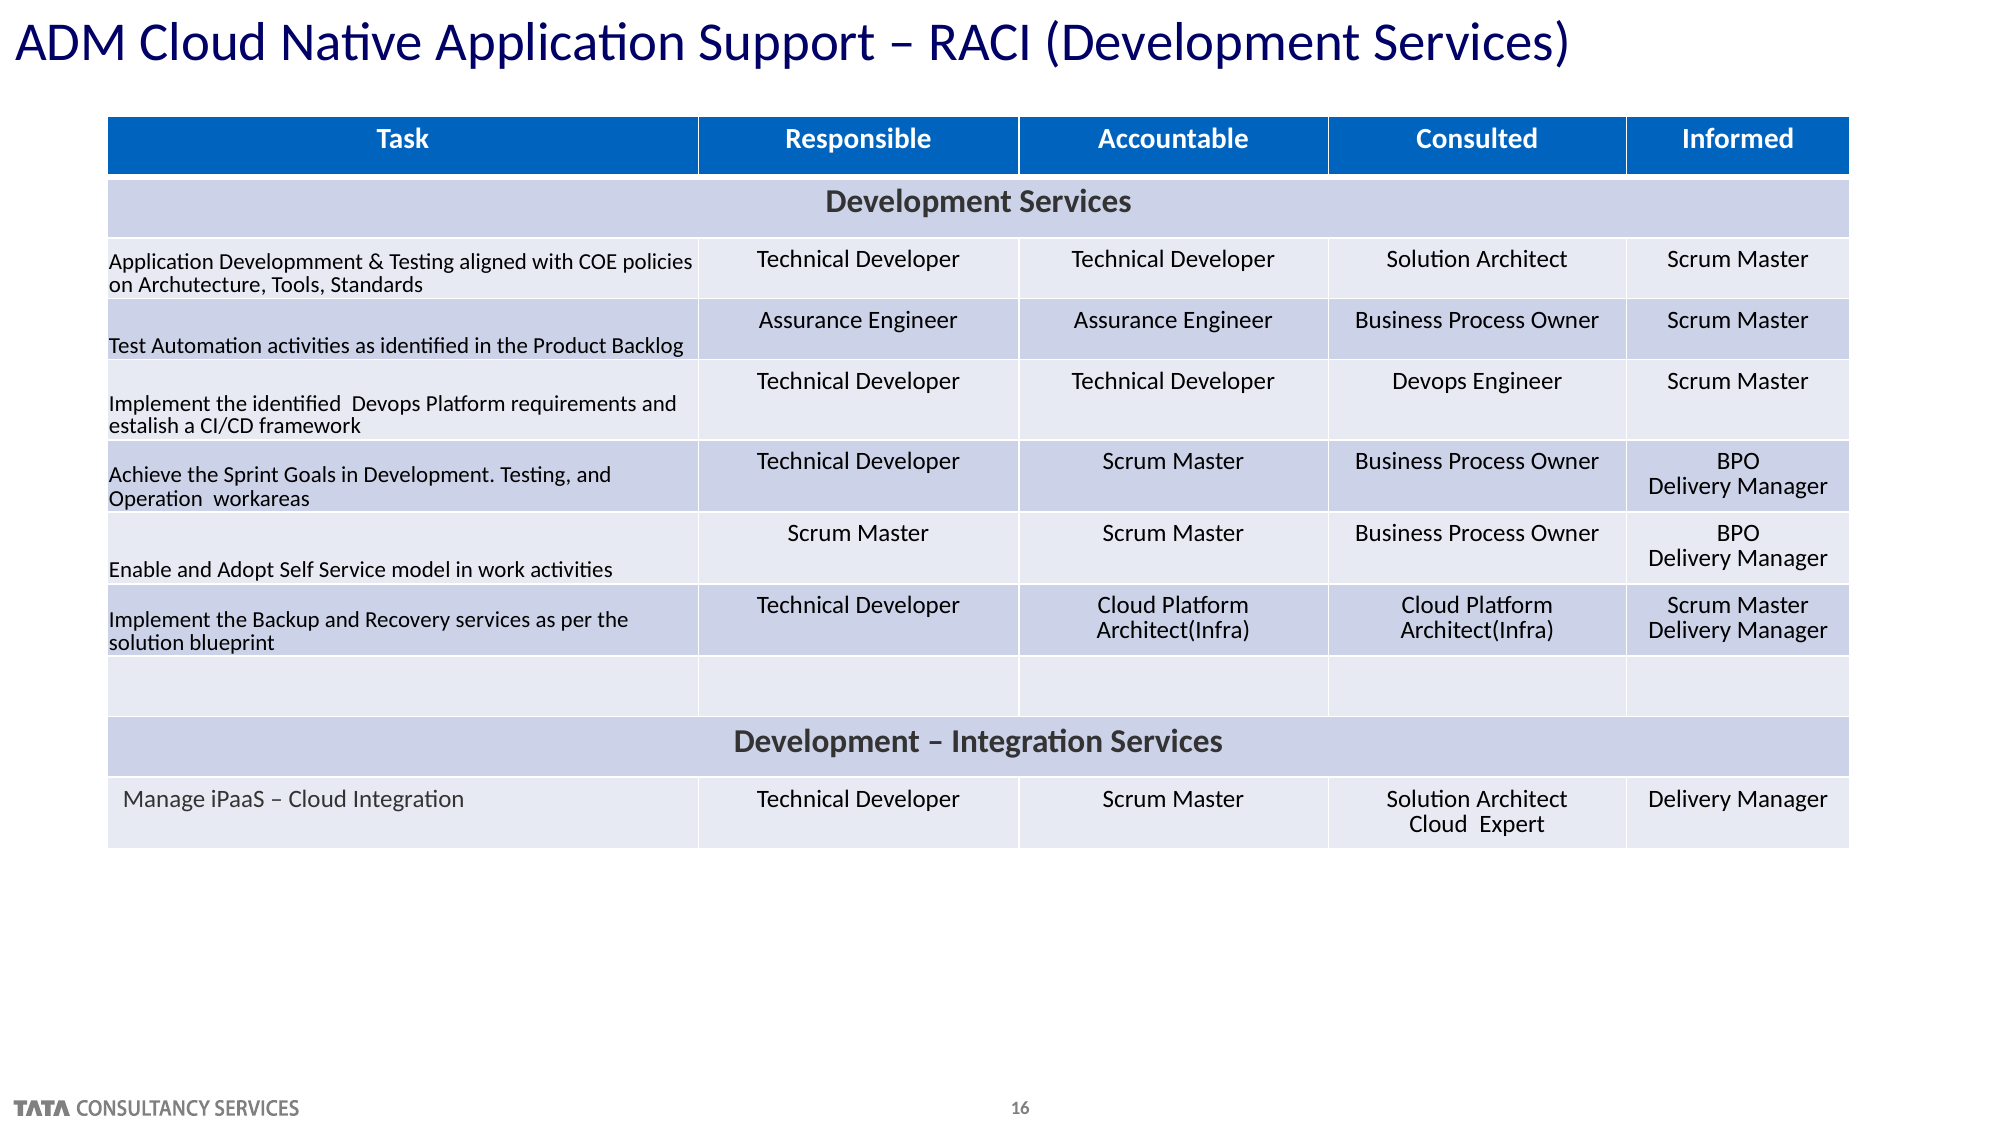

# ADM Cloud Native Application Support – RACI (Development Services)
| Task | Responsible | Accountable | Consulted | Informed |
| --- | --- | --- | --- | --- |
| Development Services |  |  |  |  |
| Application Developmment & Testing aligned with COE policies on Archutecture, Tools, Standards | Technical Developer | Technical Developer | Solution Architect | Scrum Master |
| Test Automation activities as identified in the Product Backlog | Assurance Engineer | Assurance Engineer | Business Process Owner | Scrum Master |
| Implement the identified Devops Platform requirements and estalish a CI/CD framework | Technical Developer | Technical Developer | Devops Engineer | Scrum Master |
| Achieve the Sprint Goals in Development. Testing, and Operation workareas | Technical Developer | Scrum Master | Business Process Owner | BPO Delivery Manager |
| Enable and Adopt Self Service model in work activities | Scrum Master | Scrum Master | Business Process Owner | BPO Delivery Manager |
| Implement the Backup and Recovery services as per the solution blueprint | Technical Developer | Cloud Platform Architect(Infra) | Cloud Platform Architect(Infra) | Scrum Master Delivery Manager |
|  |  |  |  |  |
| Development – Integration Services |  |  |  |  |
| Manage iPaaS – Cloud Integration | Technical Developer | Scrum Master | Solution Architect Cloud Expert | Delivery Manager |